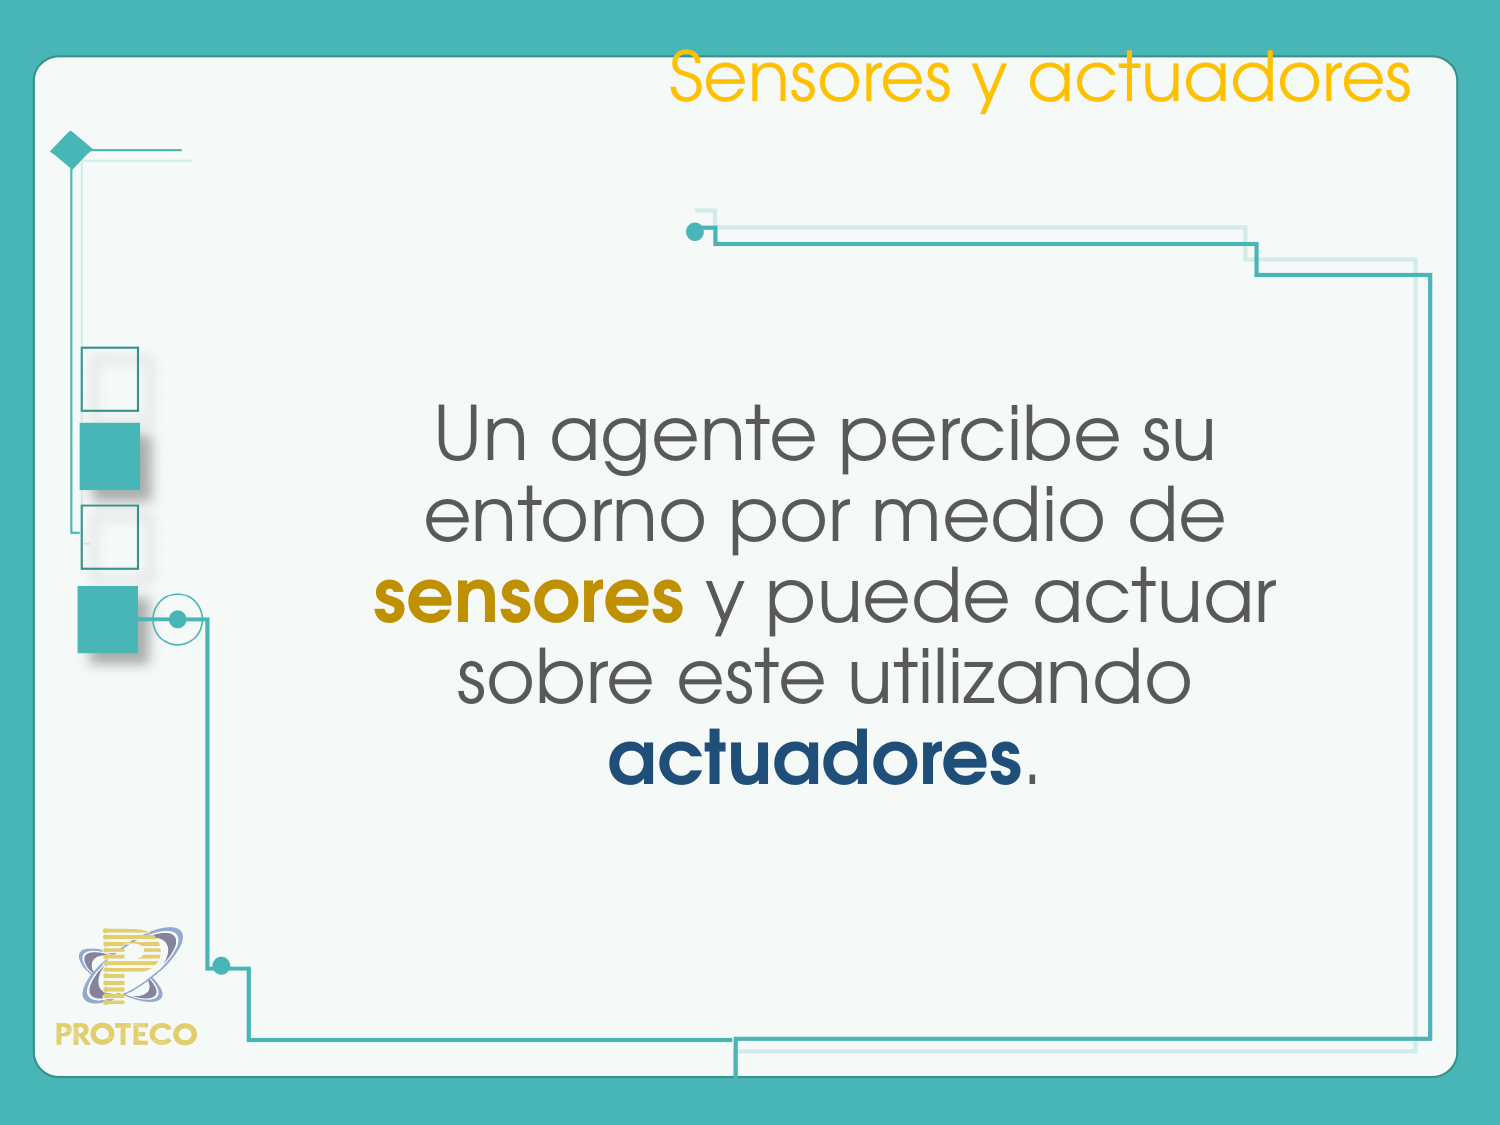

# Sensores y actuadores

Un agente percibe su entorno por medio de sensores y puede actuar sobre este utilizando actuadores.